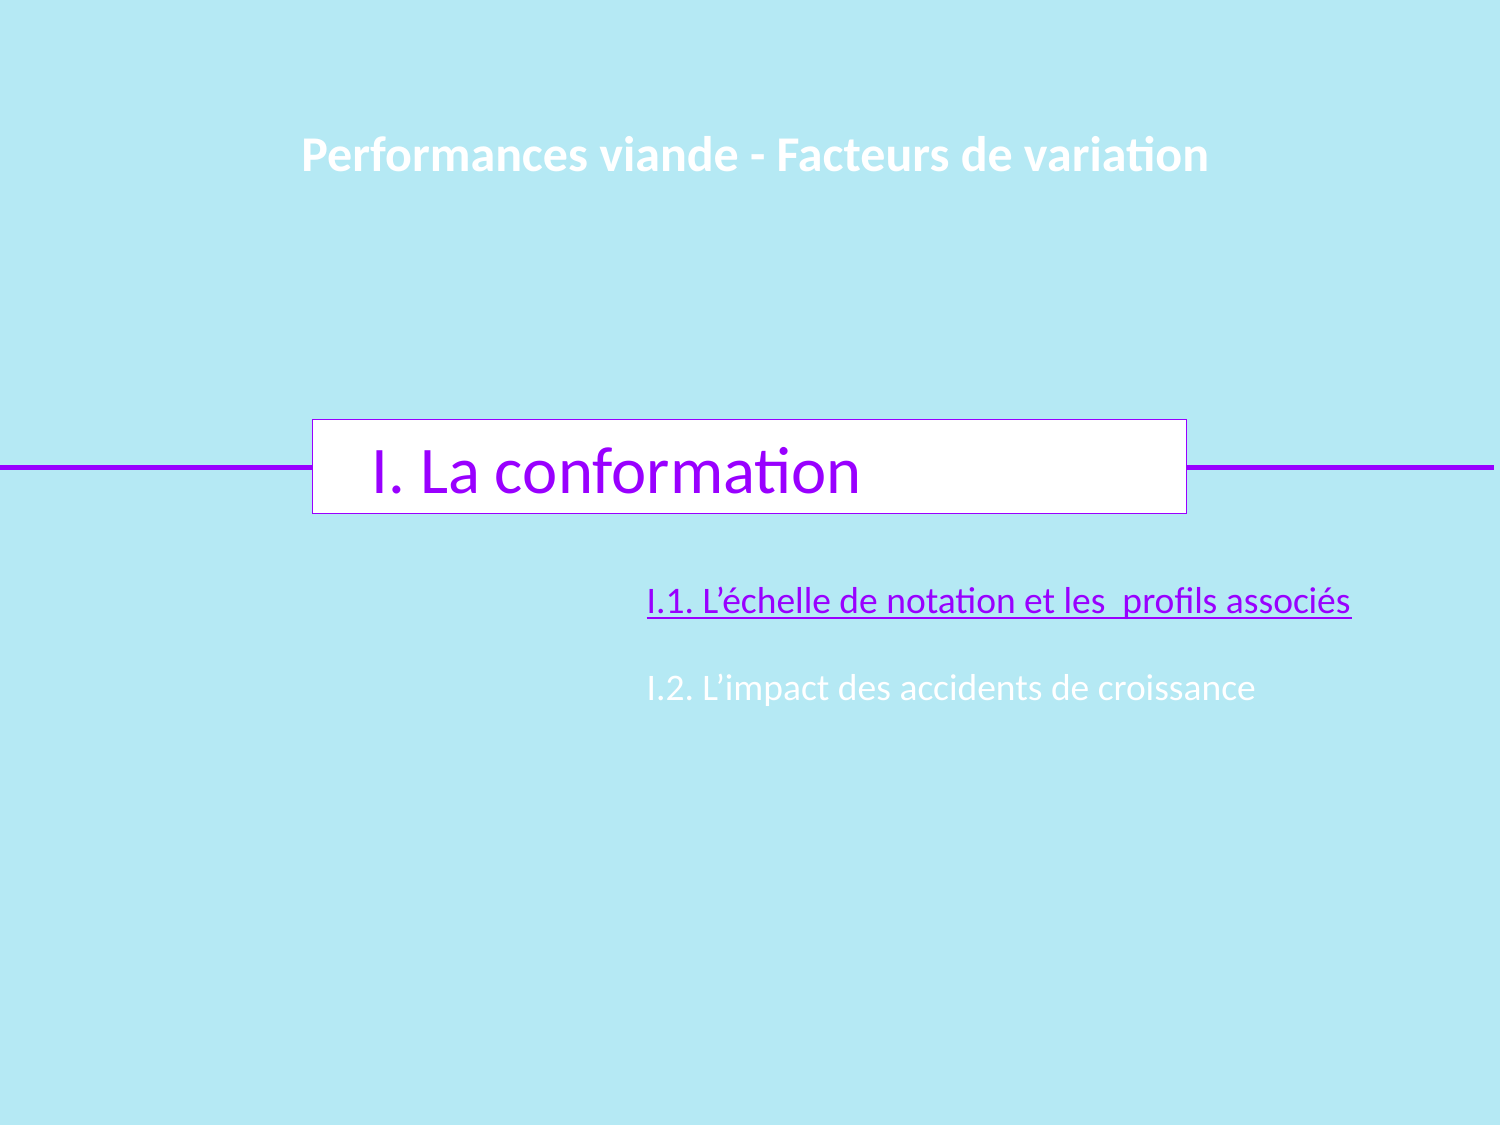

Performances viande - Facteurs de variation
I. La conformation
I.1. L’échelle de notation et les  profils associés
I.2. L’impact des accidents de croissance